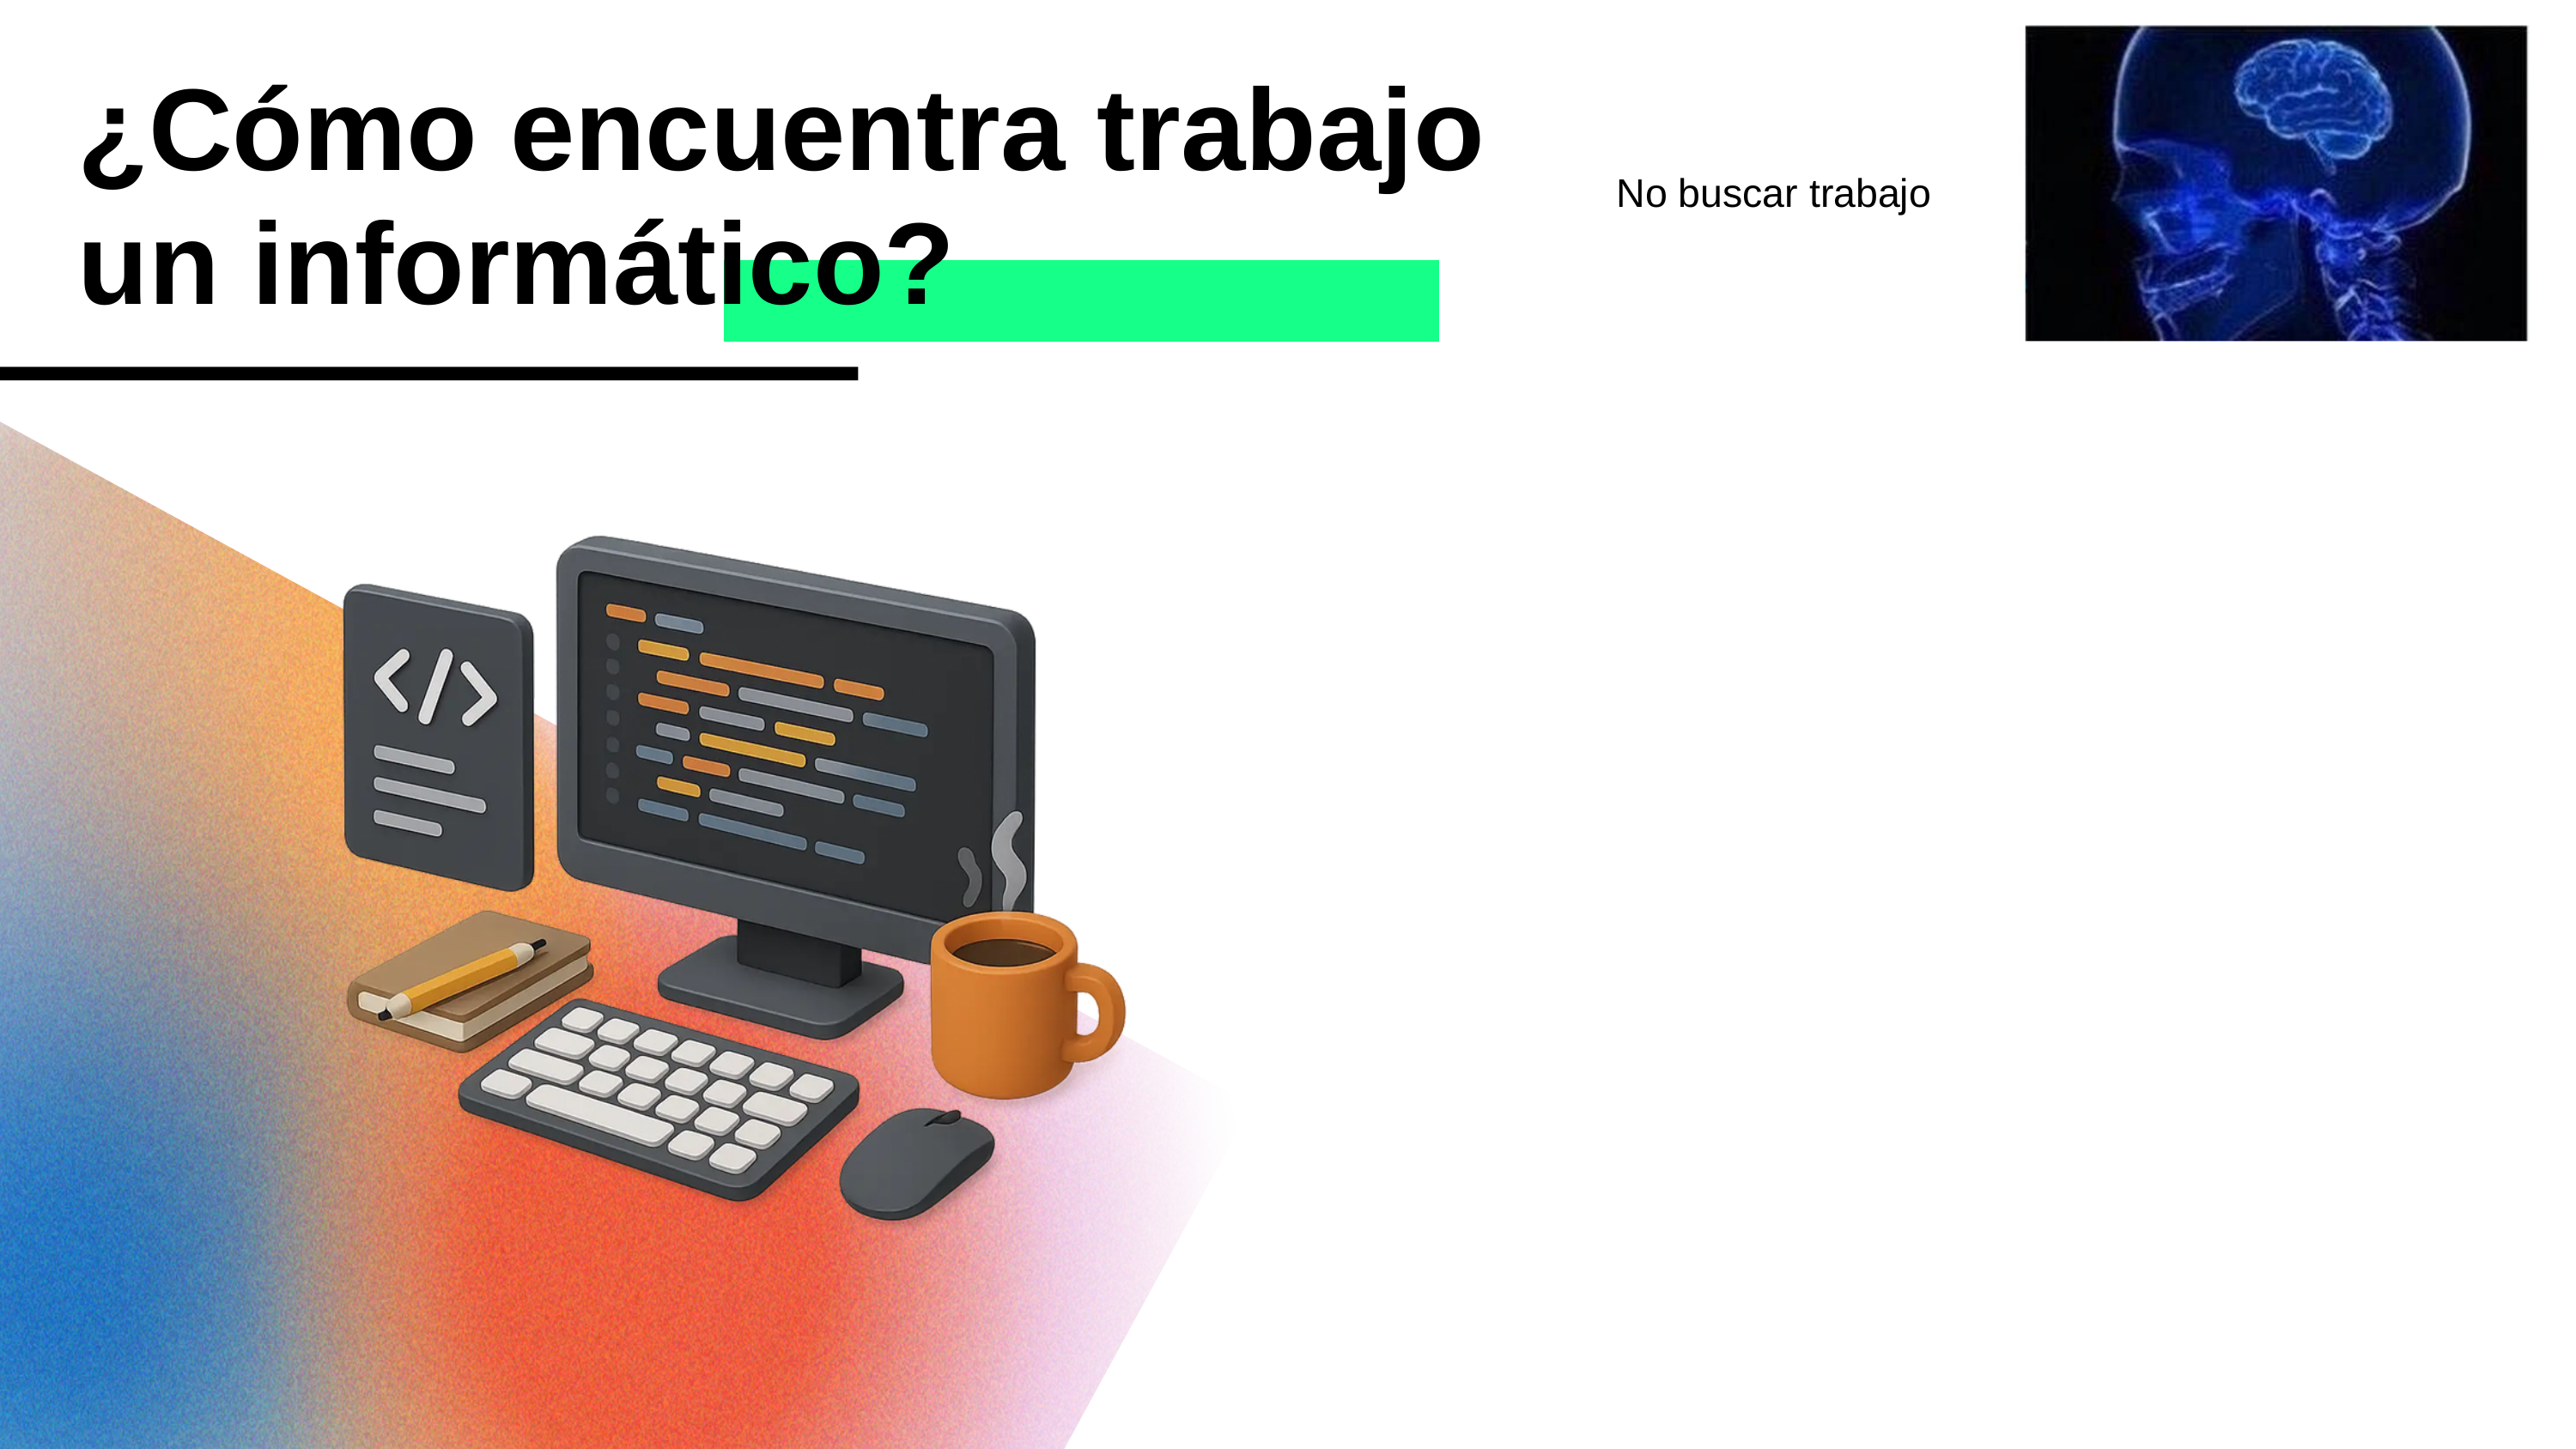

No buscar trabajo
Imprimir tu CV e ir a
las empresas a dárselo
Meterte a Linkedin o Infojobs y echar CV’s
Scrapearte todas las ofertas de Infojobs
 y analizarlo utilizando tu propia herramienta con inteligencia artificial
¿Cómo encuentra trabajo un informático?